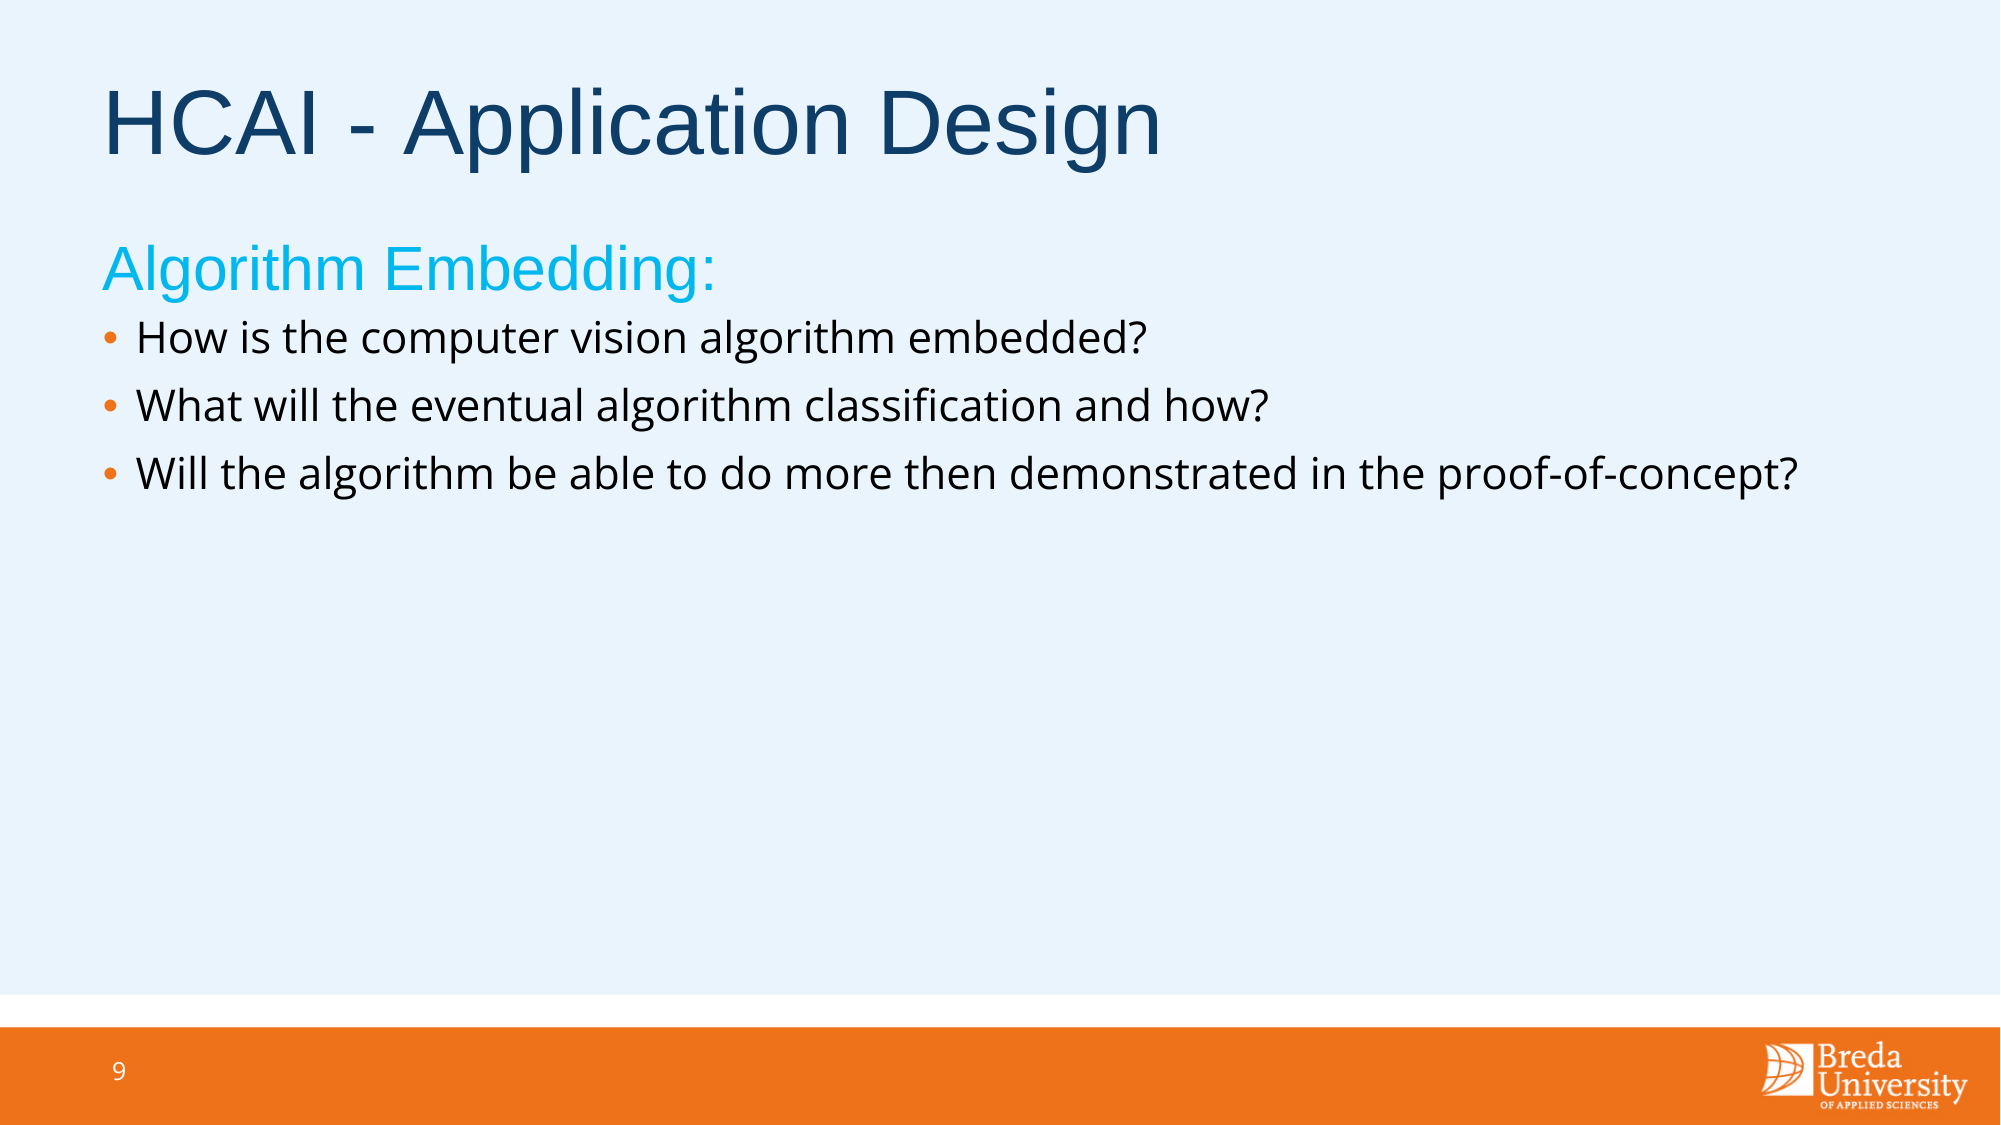

# HCAI - Application Design
Algorithm Embedding:
How is the computer vision algorithm embedded?
What will the eventual algorithm classification and how?
Will the algorithm be able to do more then demonstrated in the proof-of-concept?

9